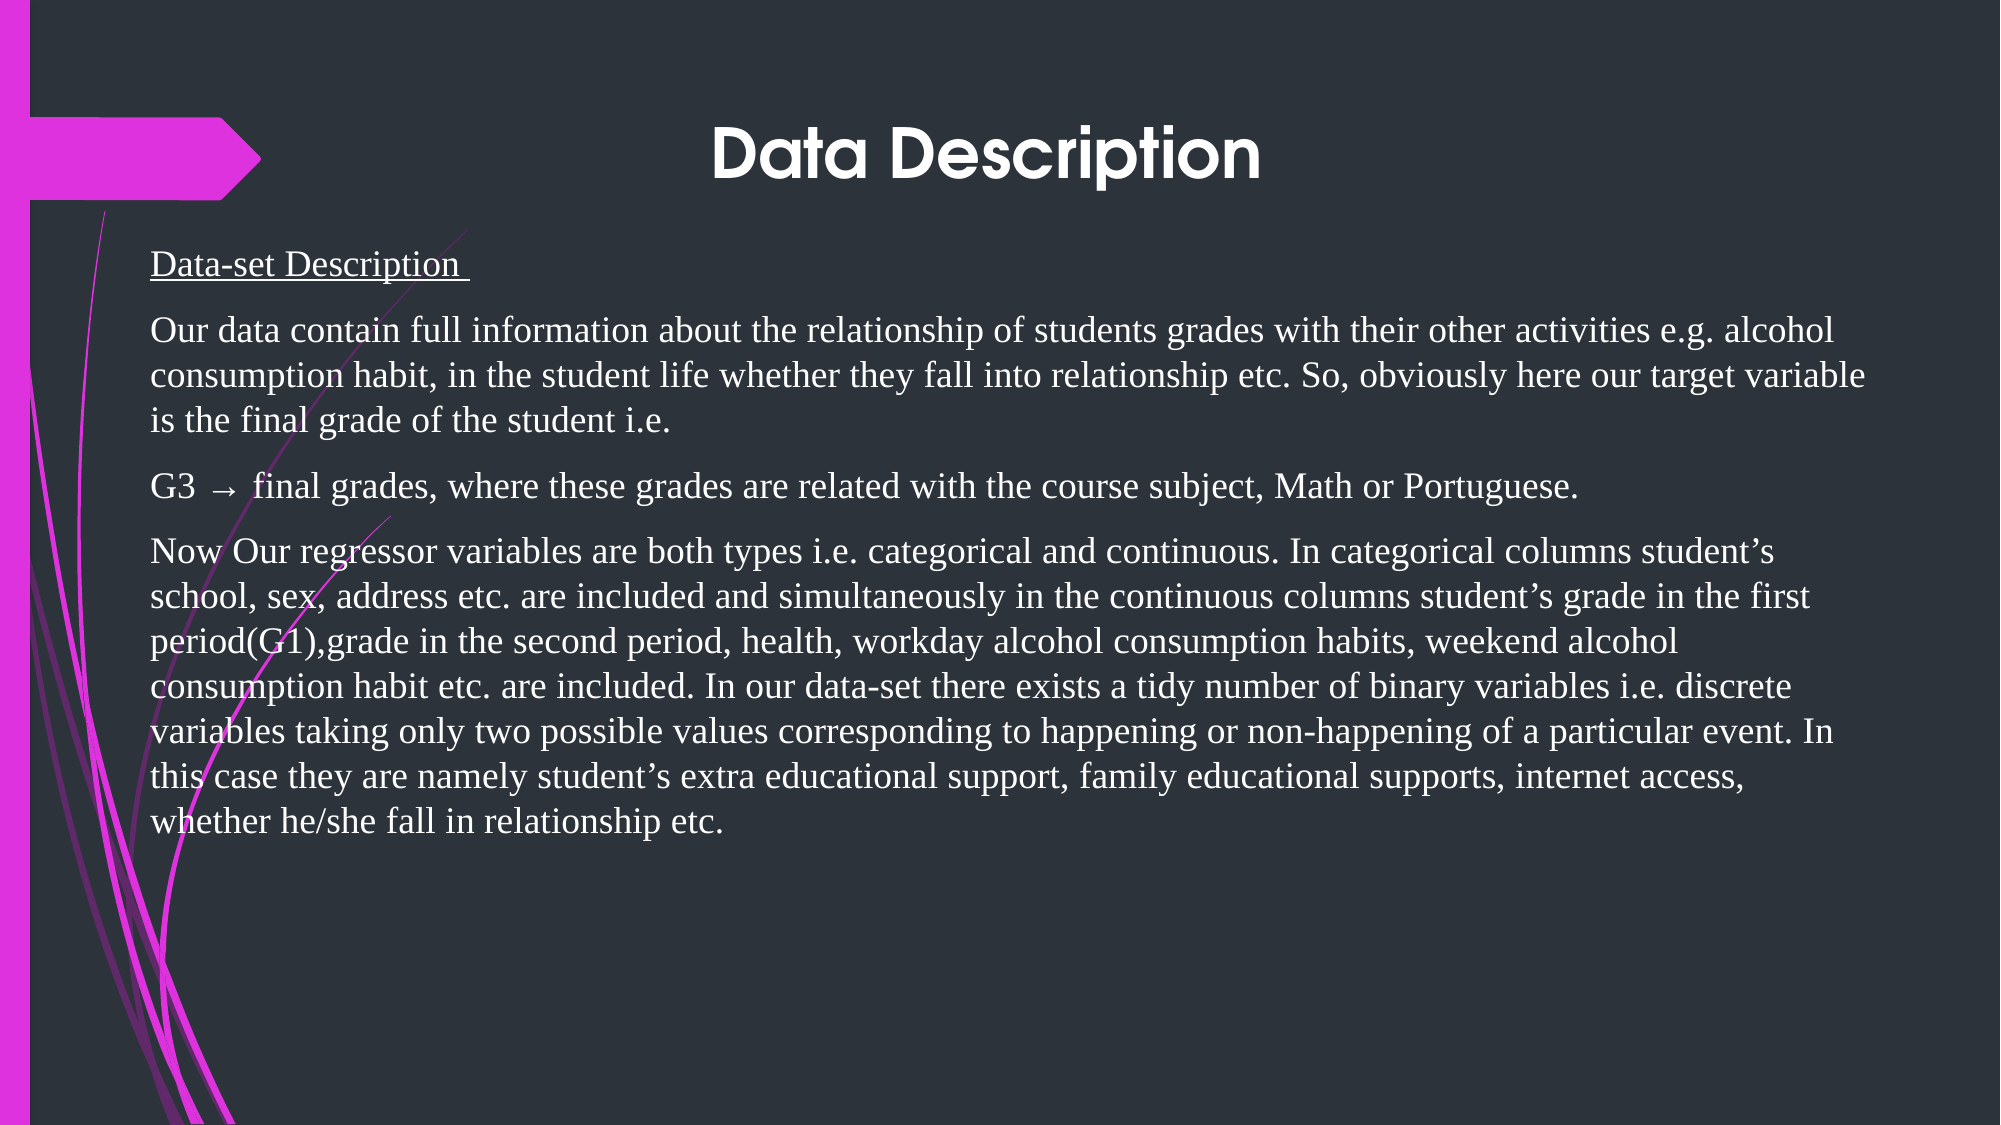

# Data Description
Data-set Description
Our data contain full information about the relationship of students grades with their other activities e.g. alcohol consumption habit, in the student life whether they fall into relationship etc. So, obviously here our target variable is the final grade of the student i.e.
G3 → final grades, where these grades are related with the course subject, Math or Portuguese.
Now Our regressor variables are both types i.e. categorical and continuous. In categorical columns student’s school, sex, address etc. are included and simultaneously in the continuous columns student’s grade in the first period(G1),grade in the second period, health, workday alcohol consumption habits, weekend alcohol consumption habit etc. are included. In our data-set there exists a tidy number of binary variables i.e. discrete variables taking only two possible values corresponding to happening or non-happening of a particular event. In this case they are namely student’s extra educational support, family educational supports, internet access, whether he/she fall in relationship etc.